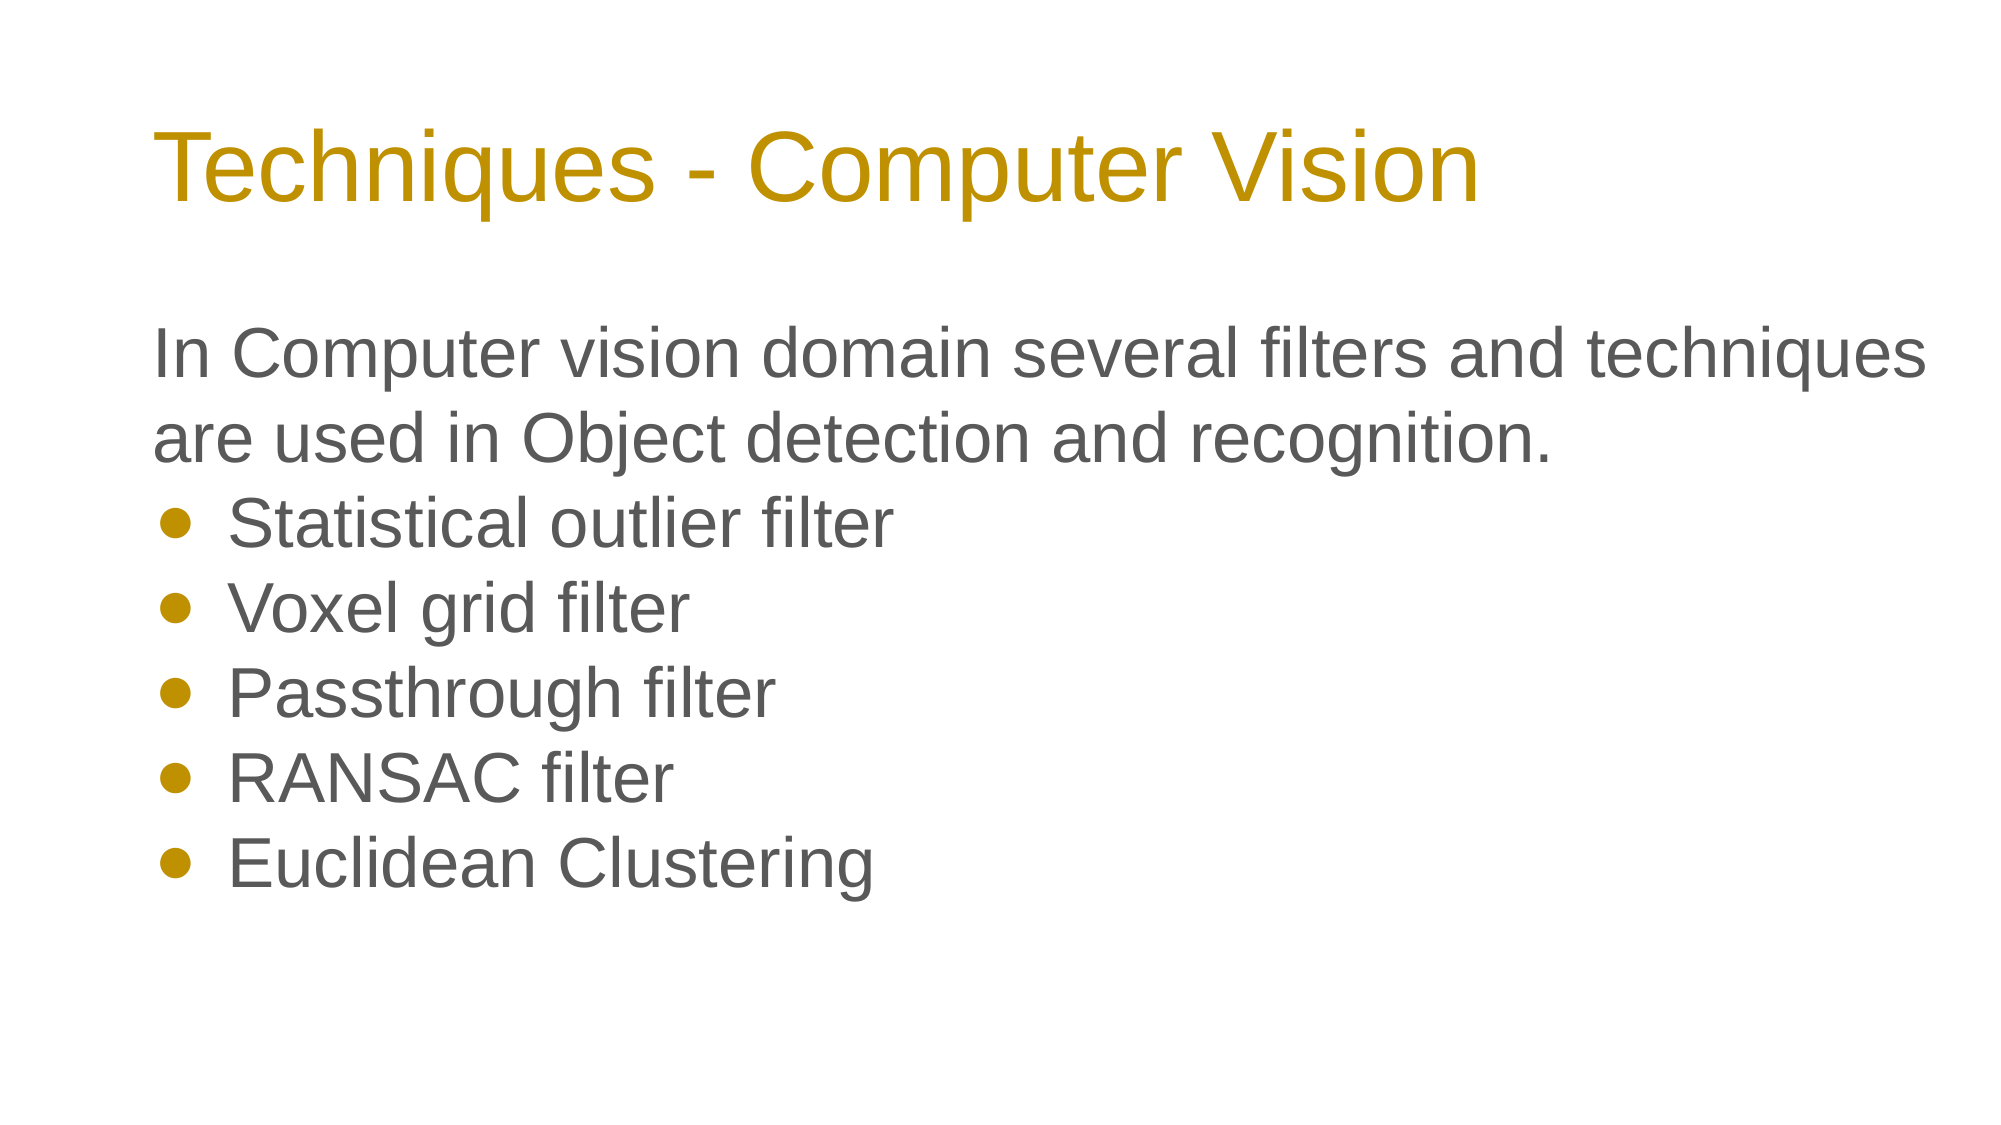

# Techniques - Computer Vision
In Computer vision domain several filters and techniques are used in Object detection and recognition.
Statistical outlier filter
Voxel grid filter
Passthrough filter
RANSAC filter
Euclidean Clustering